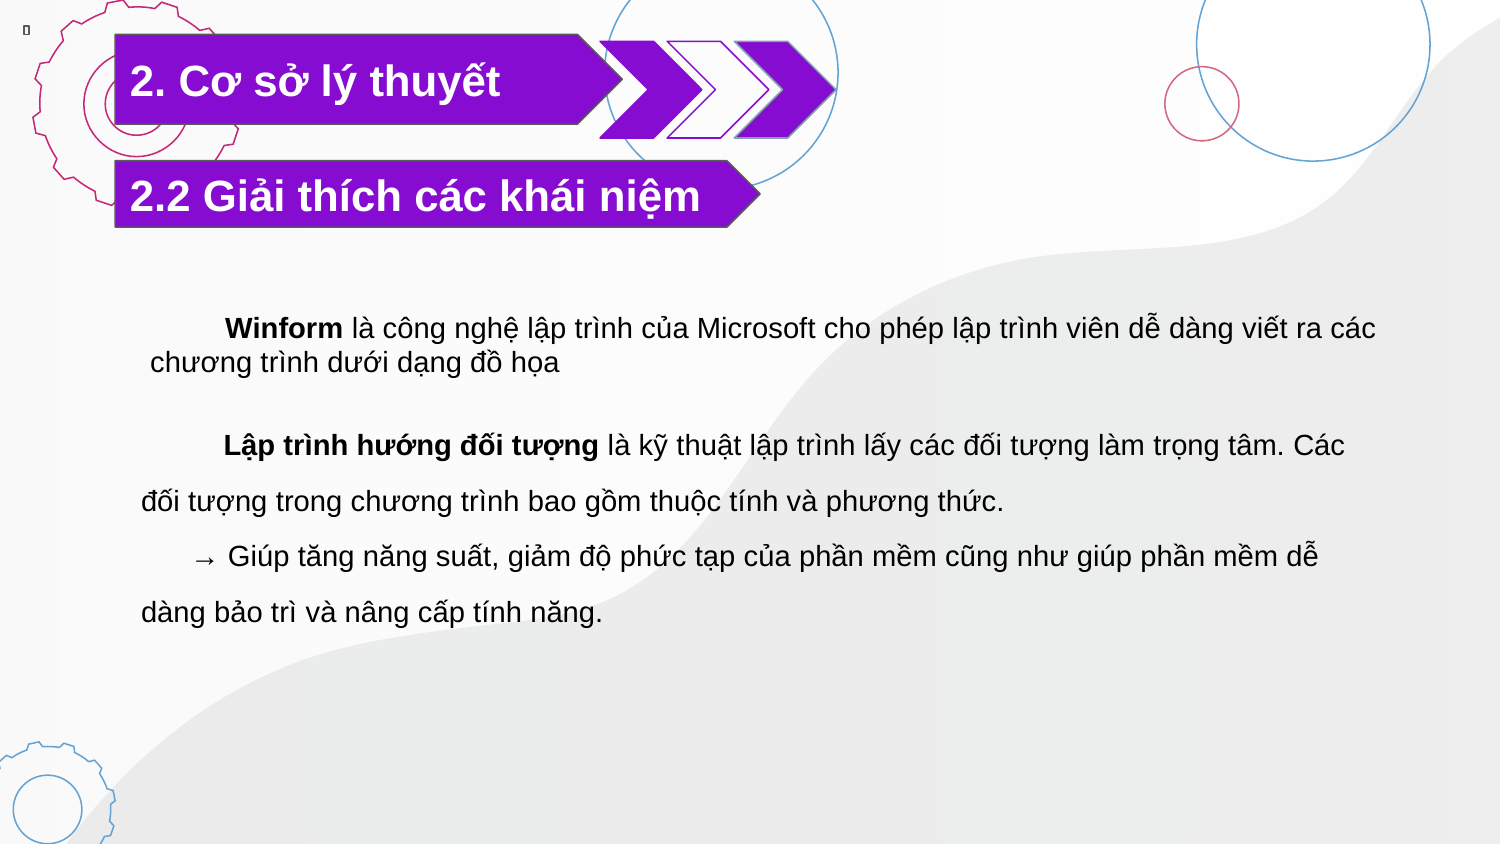

2. Cơ sở lý thuyết

2.2 Giải thích các khái niệm
Winform là công nghệ lập trình của Microsoft cho phép lập trình viên dễ dàng viết ra các chương trình dưới dạng đồ họa

          Lập trình hướng đối tượng là kỹ thuật lập trình lấy các đối tượng làm trọng tâm. Các đối tượng trong chương trình bao gồm thuộc tính và phương thức.                                                 → Giúp tăng năng suất, giảm độ phức tạp của phần mềm cũng như giúp phần mềm dễ dàng bảo trì và nâng cấp tính năng.